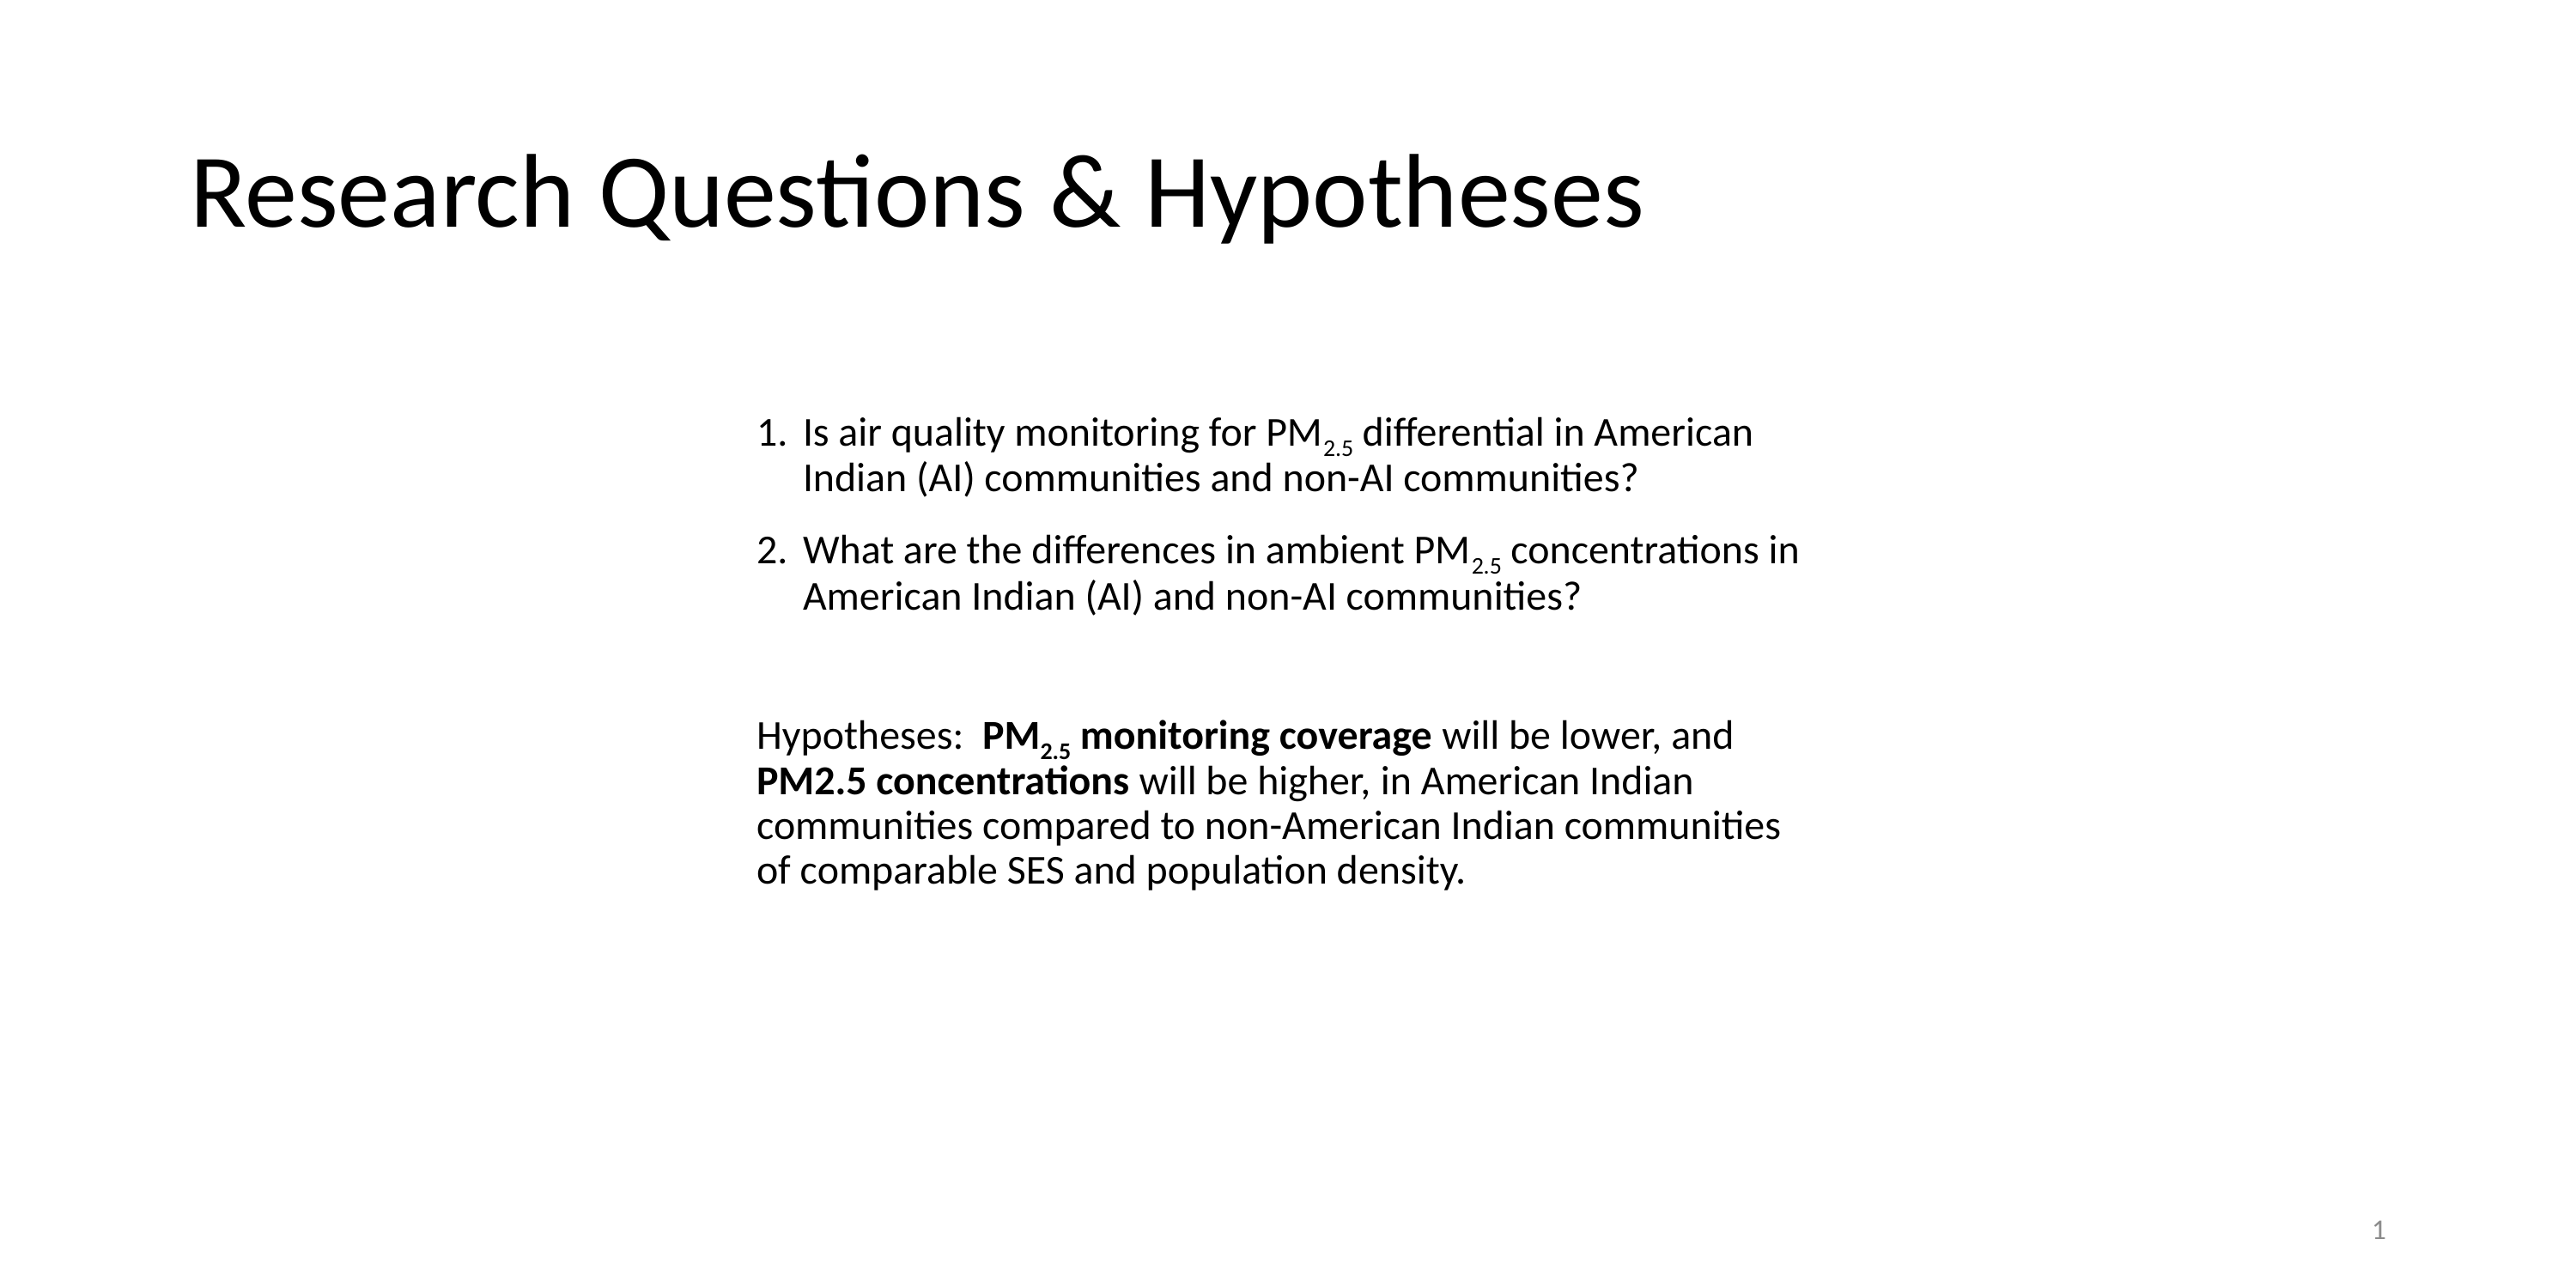

# Research Questions & Hypotheses
Is air quality monitoring for PM2.5 differential in American Indian (AI) communities and non-AI communities?
What are the differences in ambient PM2.5 concentrations in American Indian (AI) and non-AI communities?

Hypotheses:  PM2.5 monitoring coverage will be lower, and PM2.5 concentrations will be higher, in American Indian communities compared to non-American Indian communities of comparable SES and population density.

1